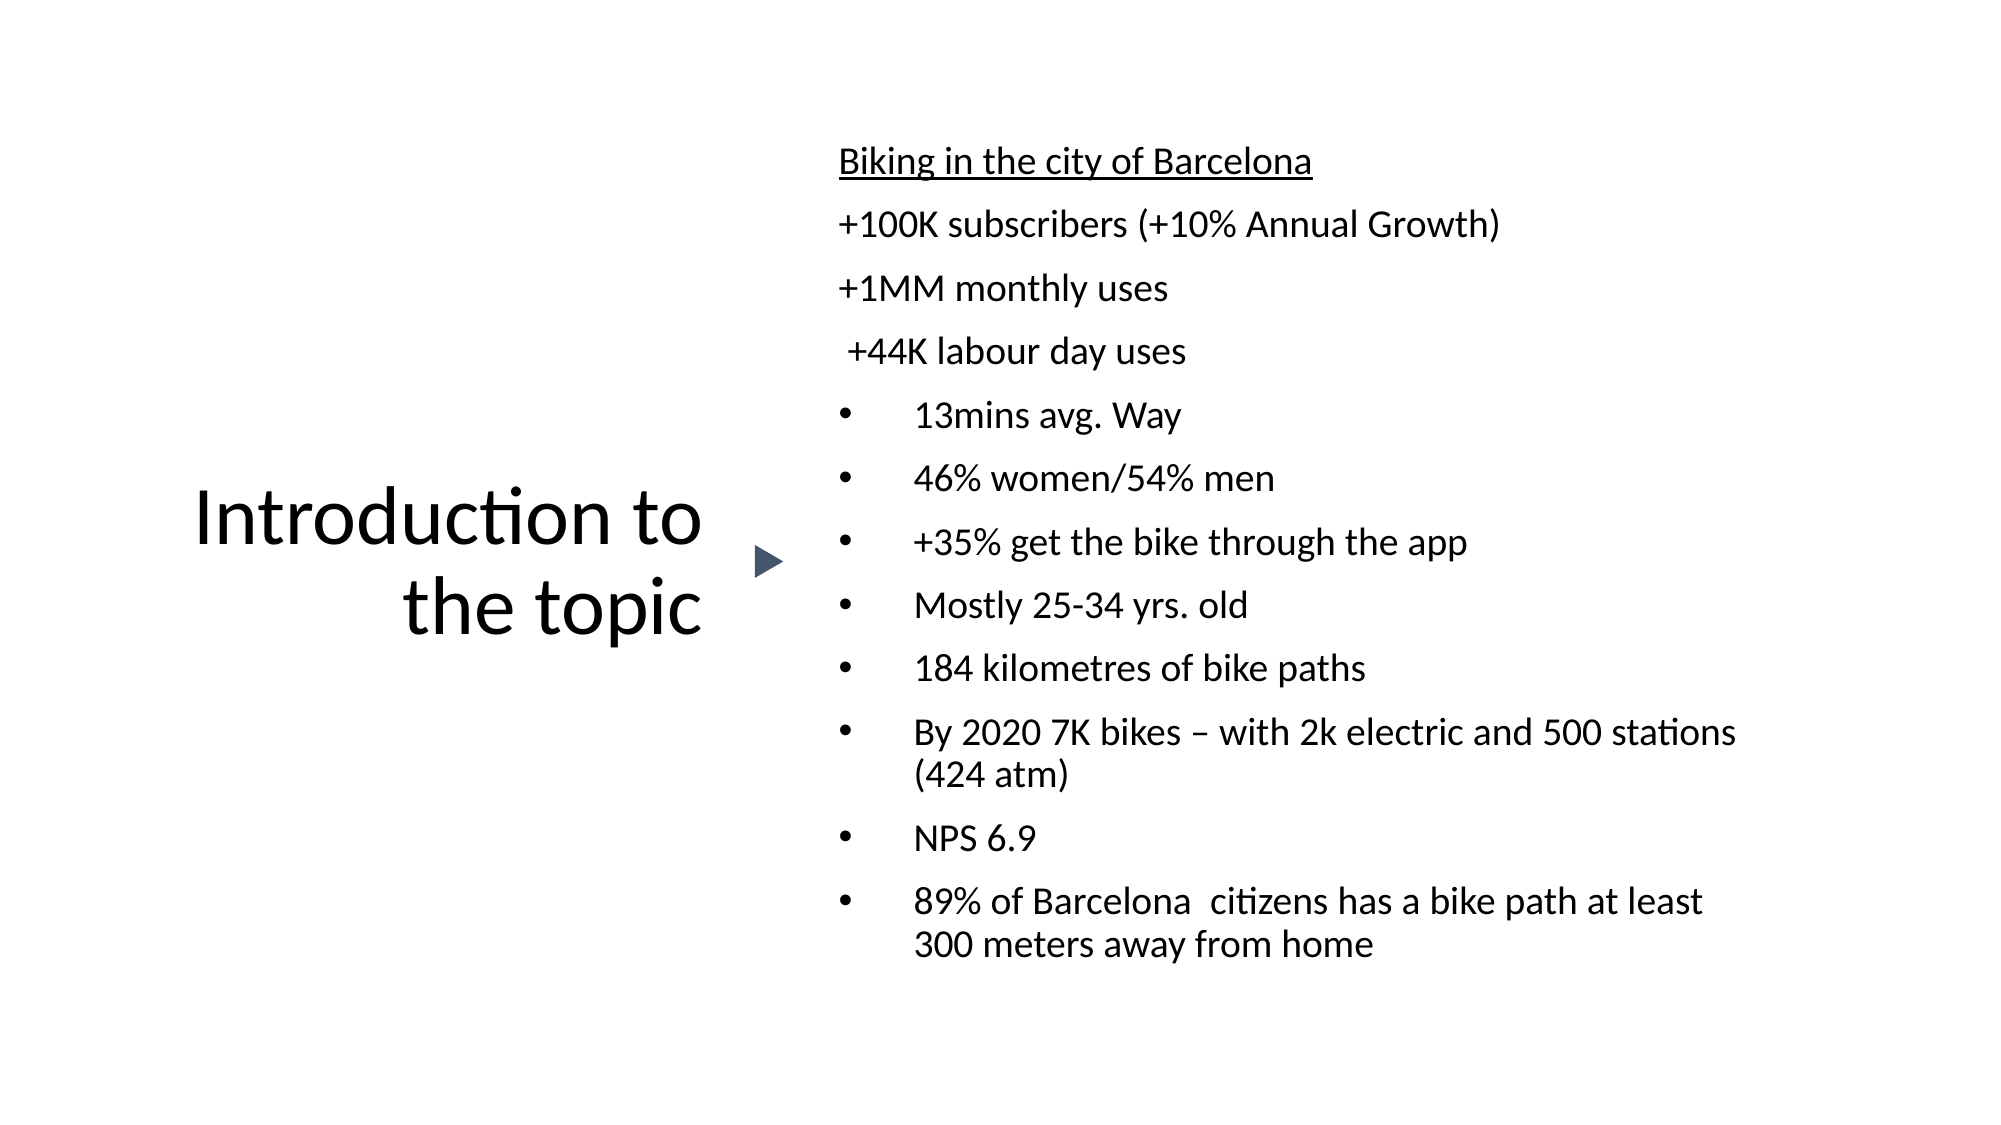

Biking in the city of Barcelona
+100K subscribers (+10% Annual Growth)
+1MM monthly uses
 +44K labour day uses
13mins avg. Way
46% women/54% men
+35% get the bike through the app
Mostly 25-34 yrs. old
184 kilometres of bike paths
By 2020 7K bikes – with 2k electric and 500 stations (424 atm)
NPS 6.9
89% of Barcelona  citizens has a bike path at least 300 meters away from home

# Introduction to the topic